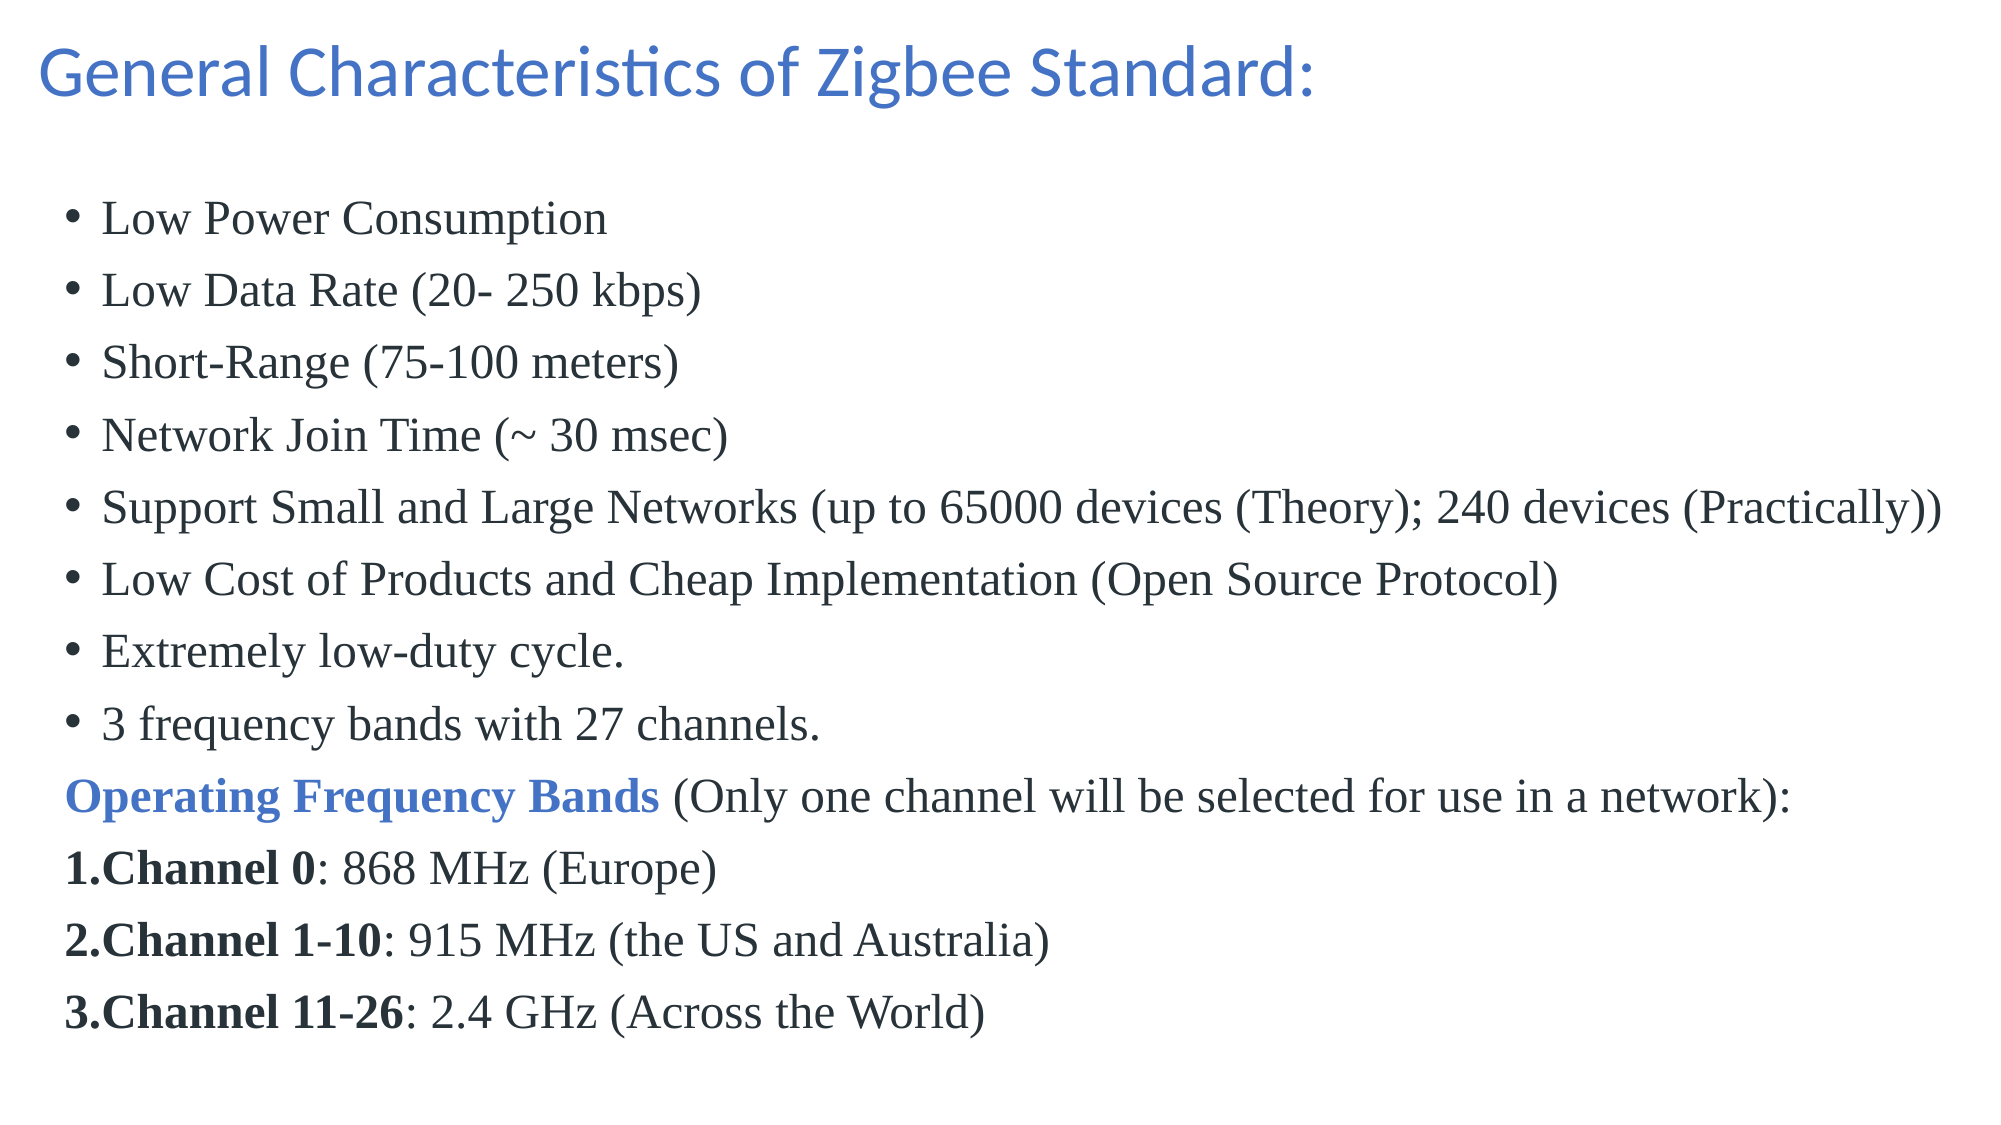

# General Characteristics of Zigbee Standard:
Low Power Consumption
Low Data Rate (20- 250 kbps)
Short-Range (75-100 meters)
Network Join Time (~ 30 msec)
Support Small and Large Networks (up to 65000 devices (Theory); 240 devices (Practically))
Low Cost of Products and Cheap Implementation (Open Source Protocol)
Extremely low-duty cycle.
3 frequency bands with 27 channels.
Operating Frequency Bands (Only one channel will be selected for use in a network):
Channel 0: 868 MHz (Europe)
Channel 1-10: 915 MHz (the US and Australia)
Channel 11-26: 2.4 GHz (Across the World)